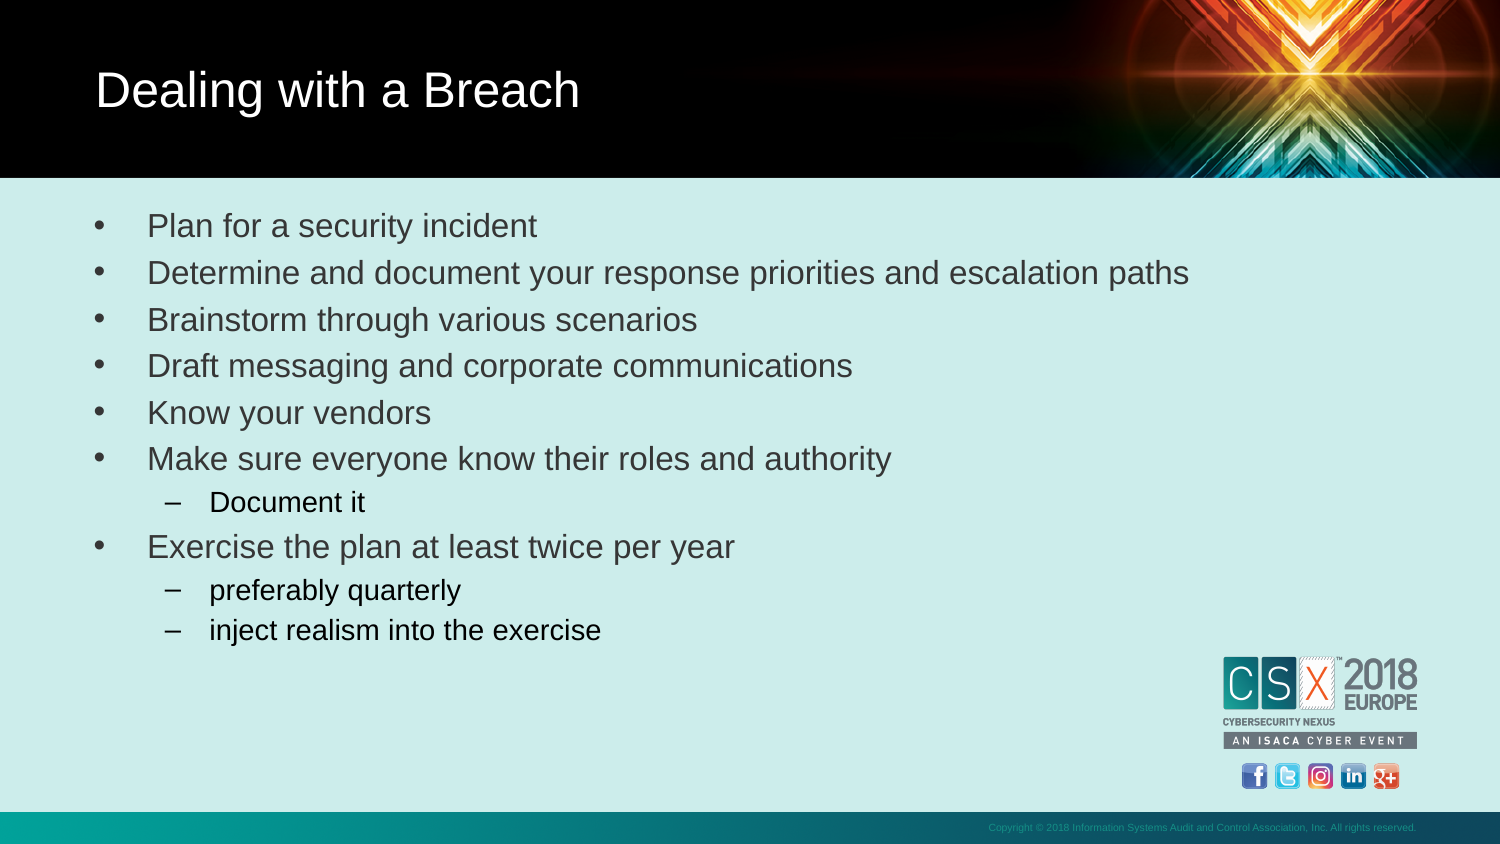

Dealing with a Breach
Plan for a security incident
Determine and document your response priorities and escalation paths
Brainstorm through various scenarios
Draft messaging and corporate communications
Know your vendors
Make sure everyone know their roles and authority
Document it
Exercise the plan at least twice per year
preferably quarterly
inject realism into the exercise